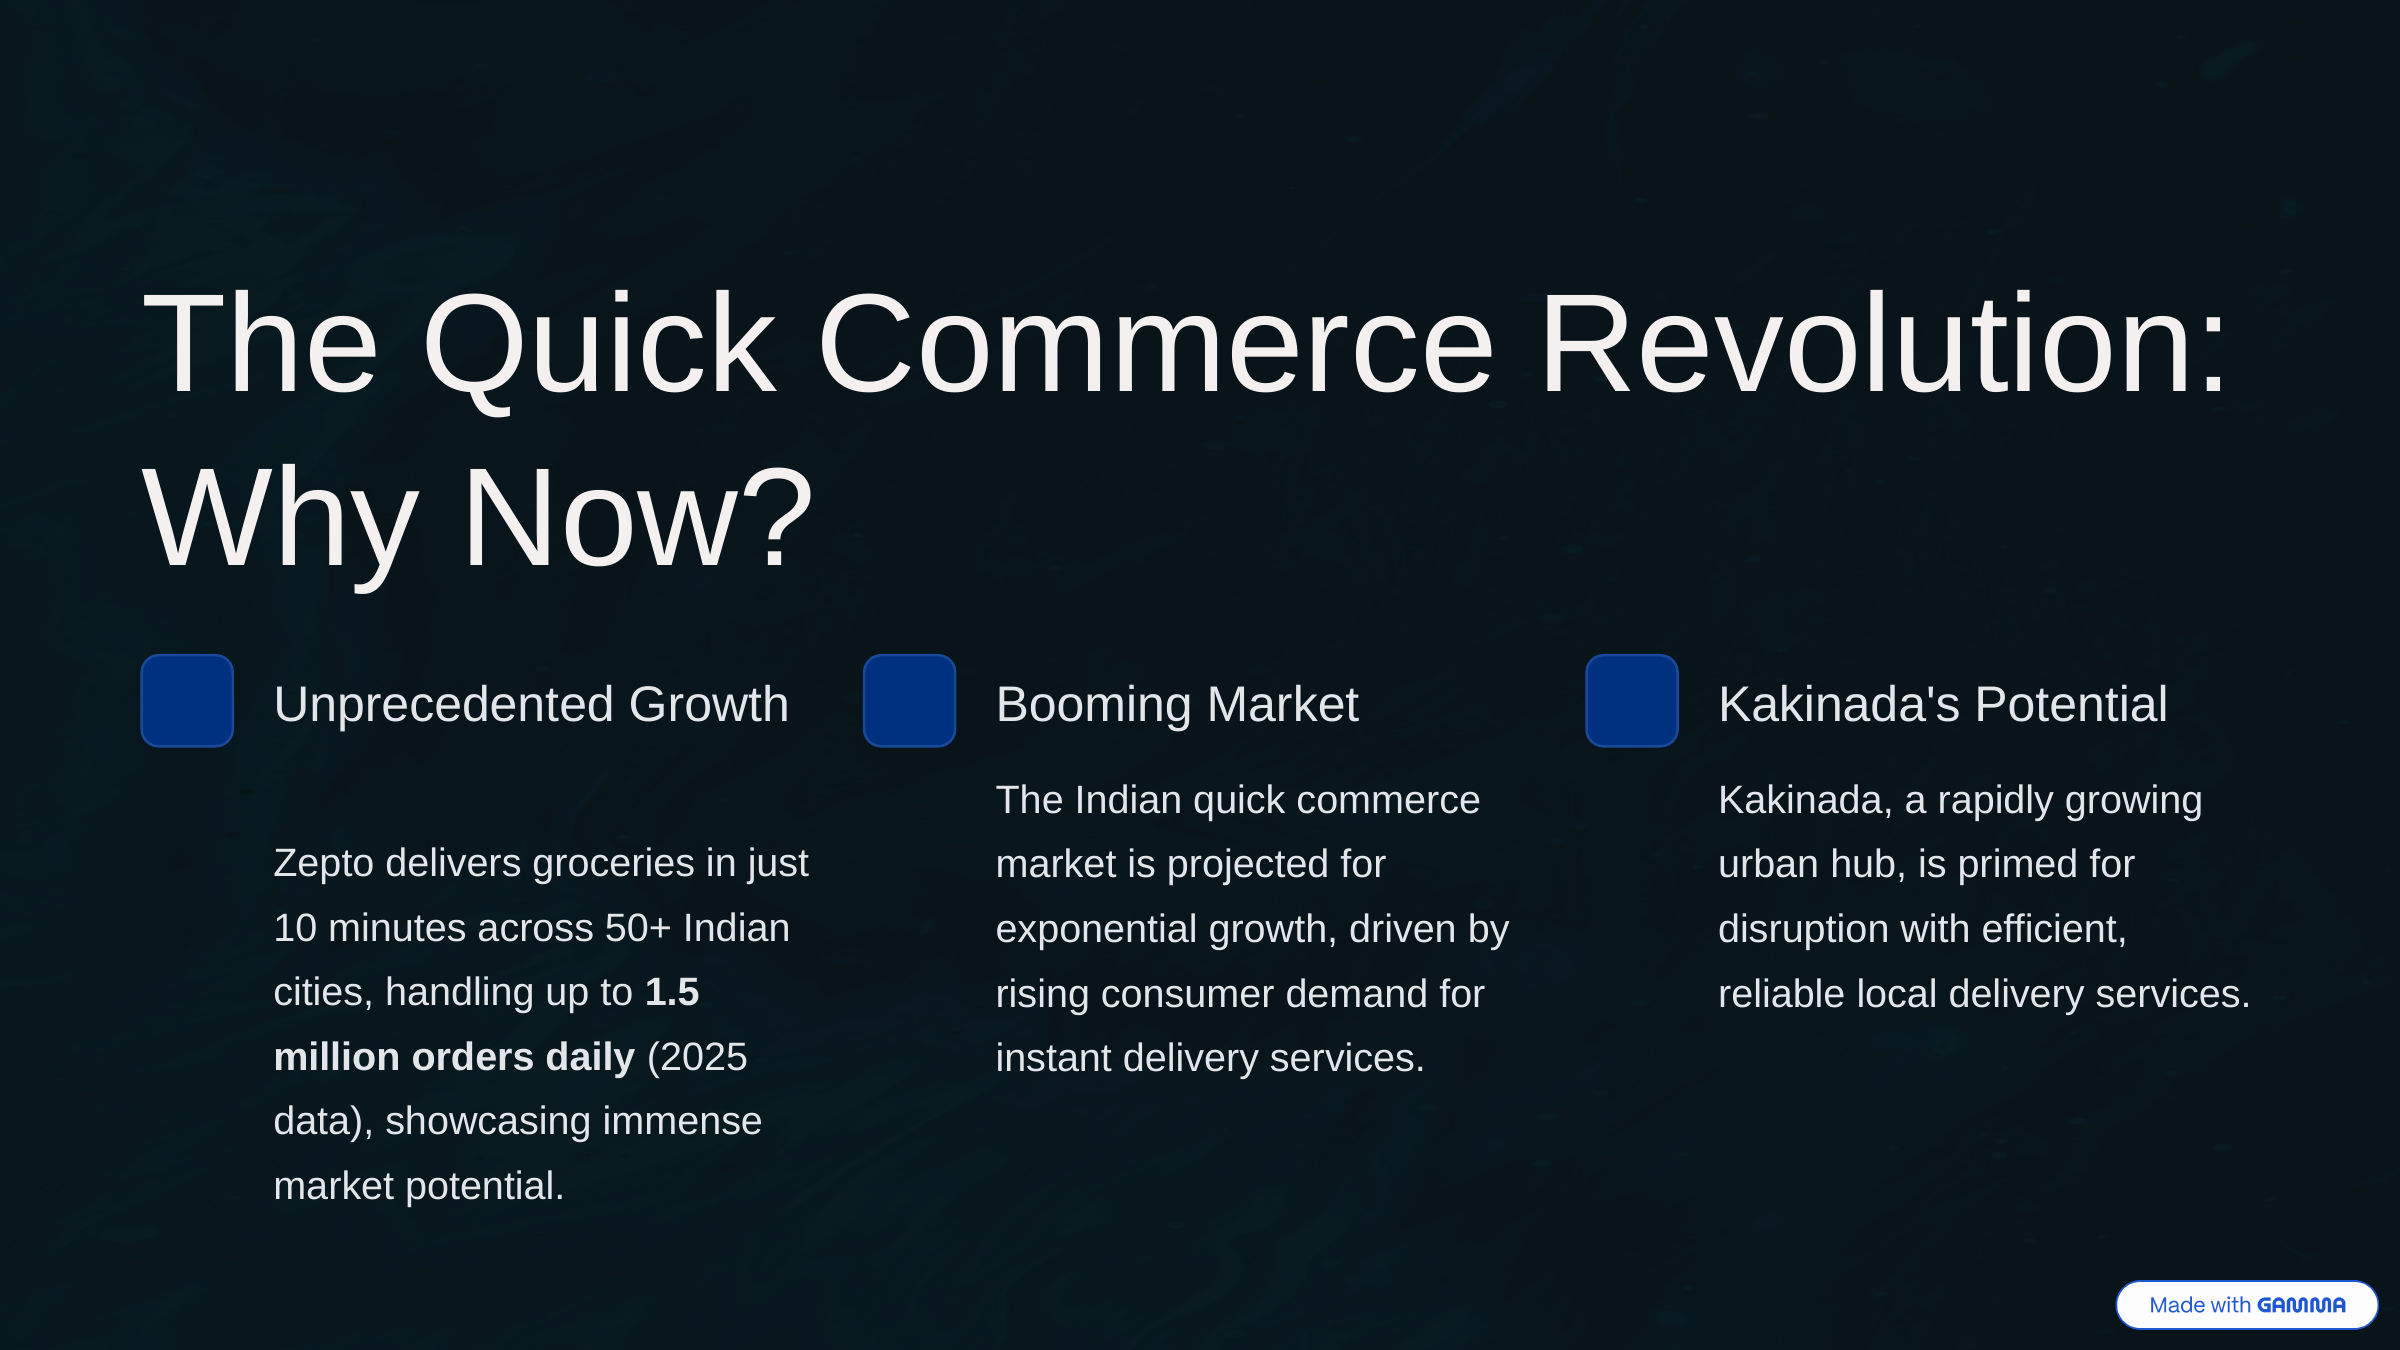

The Quick Commerce Revolution: Why Now?

Unprecedented Growth
Booming Market
Kakinada's Potential
The Indian quick commerce market is projected for exponential growth, driven by rising consumer demand for instant delivery services.
Kakinada, a rapidly growing urban hub, is primed for disruption with efficient, reliable local delivery services.
Zepto delivers groceries in just 10 minutes across 50+ Indian cities, handling up to 1.5 million orders daily (2025 data), showcasing immense market potential.